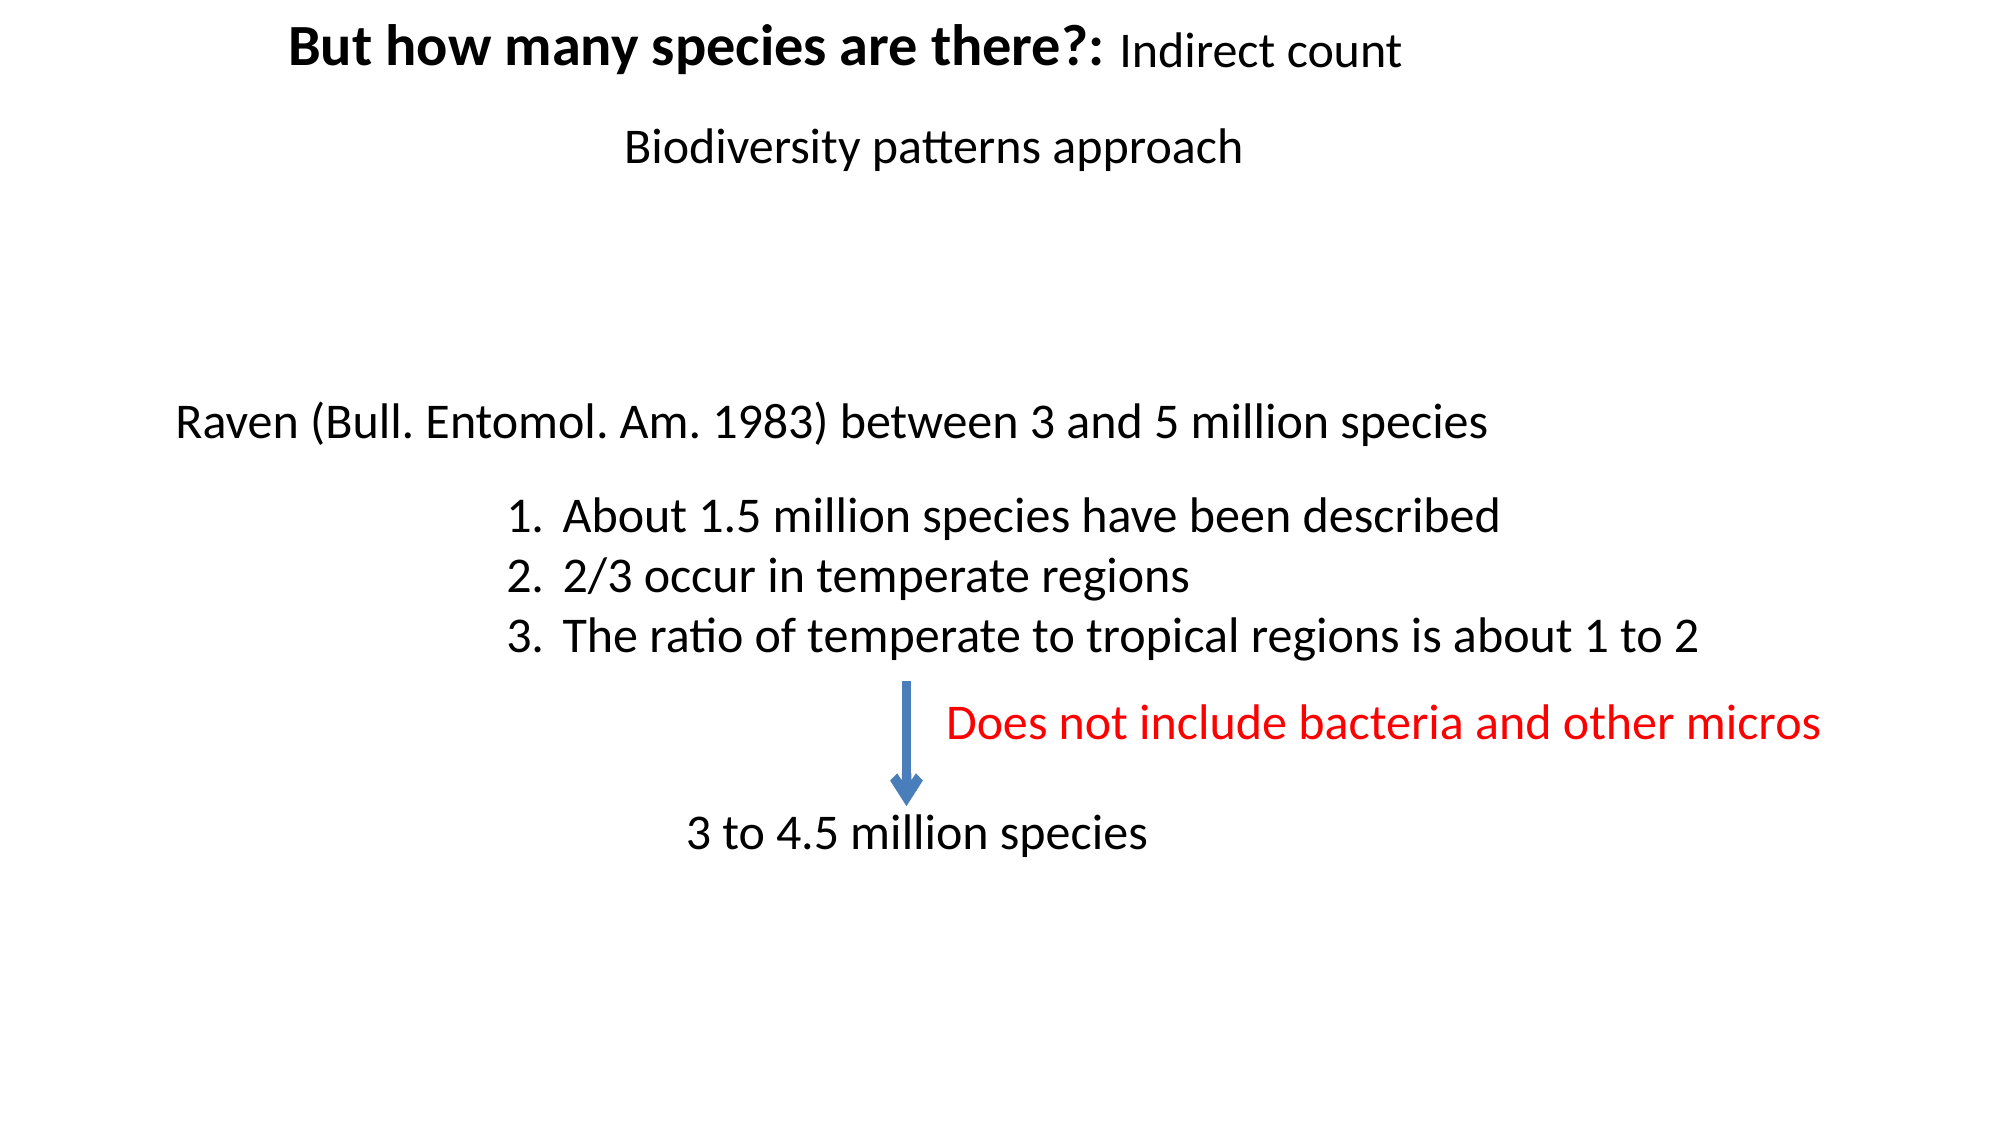

But how many species are there?:
Indirect count
Biodiversity patterns approach
Raven (Bull. Entomol. Am. 1983) between 3 and 5 million species
About 1.5 million species have been described
2/3 occur in temperate regions
The ratio of temperate to tropical regions is about 1 to 2
3 to 4.5 million species
Does not include bacteria and other micros